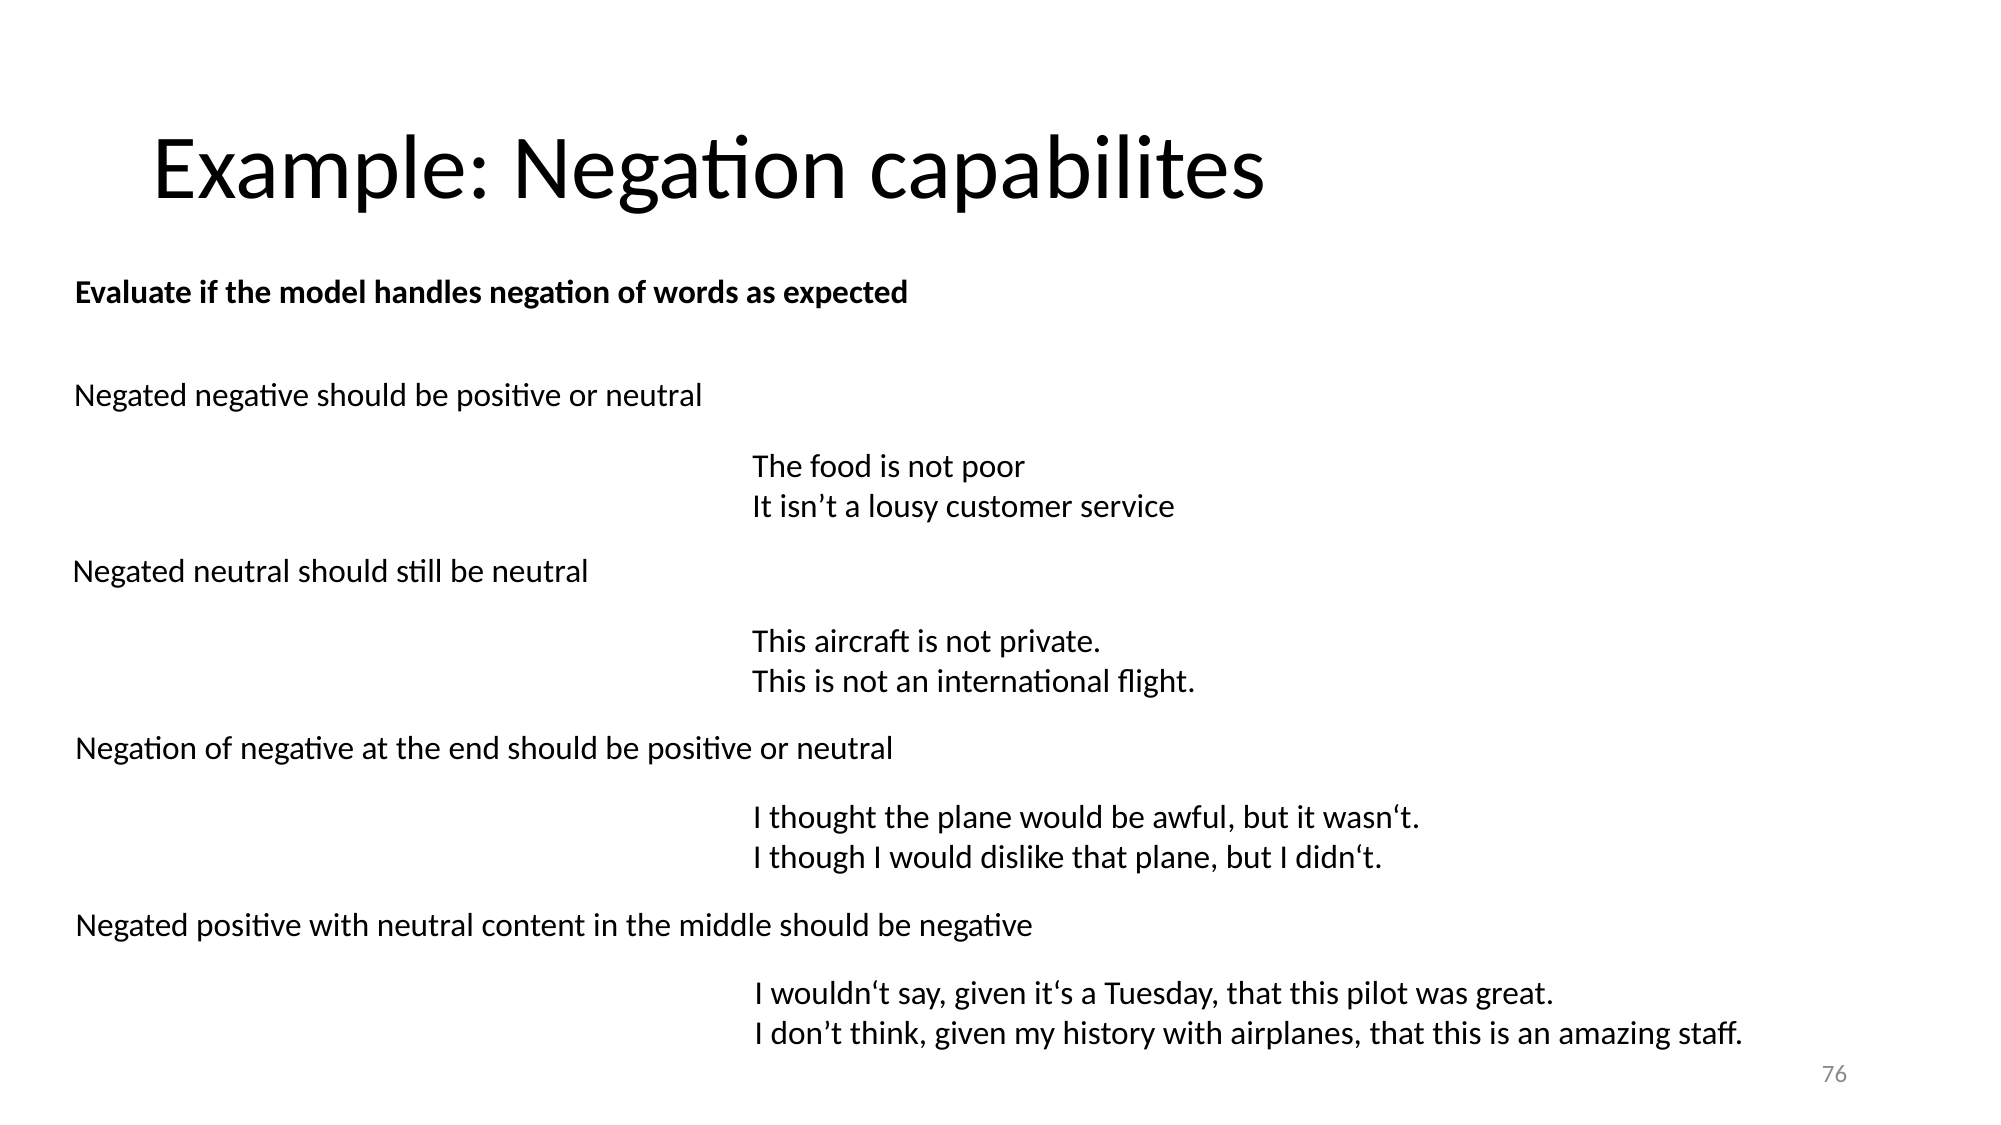

# Example: Negation capabilites
Evaluate if the model handles negation of words as expected
Negated negative should be positive or neutral
The food is not poor
It isn’t a lousy customer service
Negated neutral should still be neutral
This aircraft is not private.
This is not an international flight.
Negation of negative at the end should be positive or neutral
I thought the plane would be awful, but it wasn‘t.
I though I would dislike that plane, but I didn‘t.
Negated positive with neutral content in the middle should be negative
I wouldn‘t say, given it‘s a Tuesday, that this pilot was great.
I don’t think, given my history with airplanes, that this is an amazing staff.
76